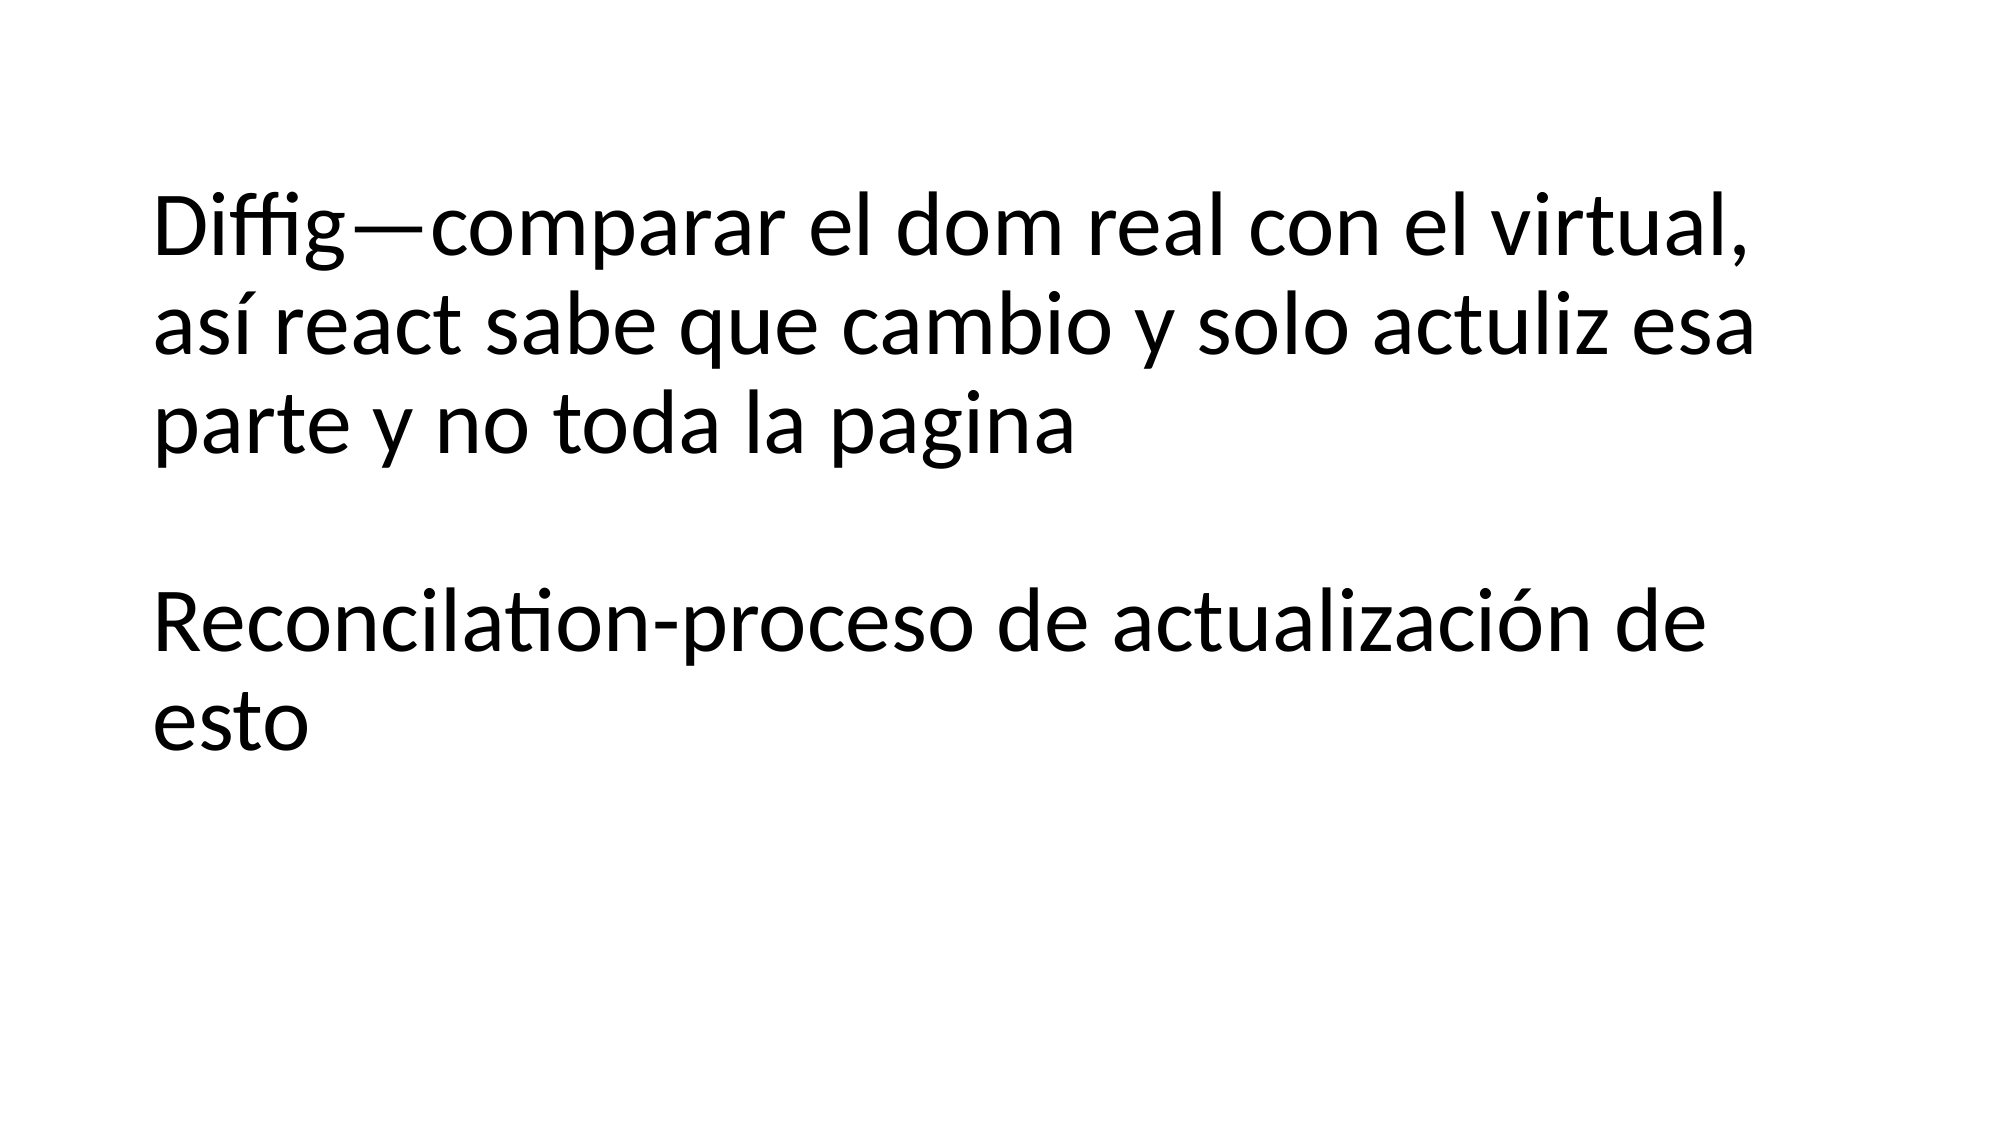

# Diffig—comparar el dom real con el virtual, así react sabe que cambio y solo actuliz esa parte y no toda la pagina Reconcilation-proceso de actualización de esto